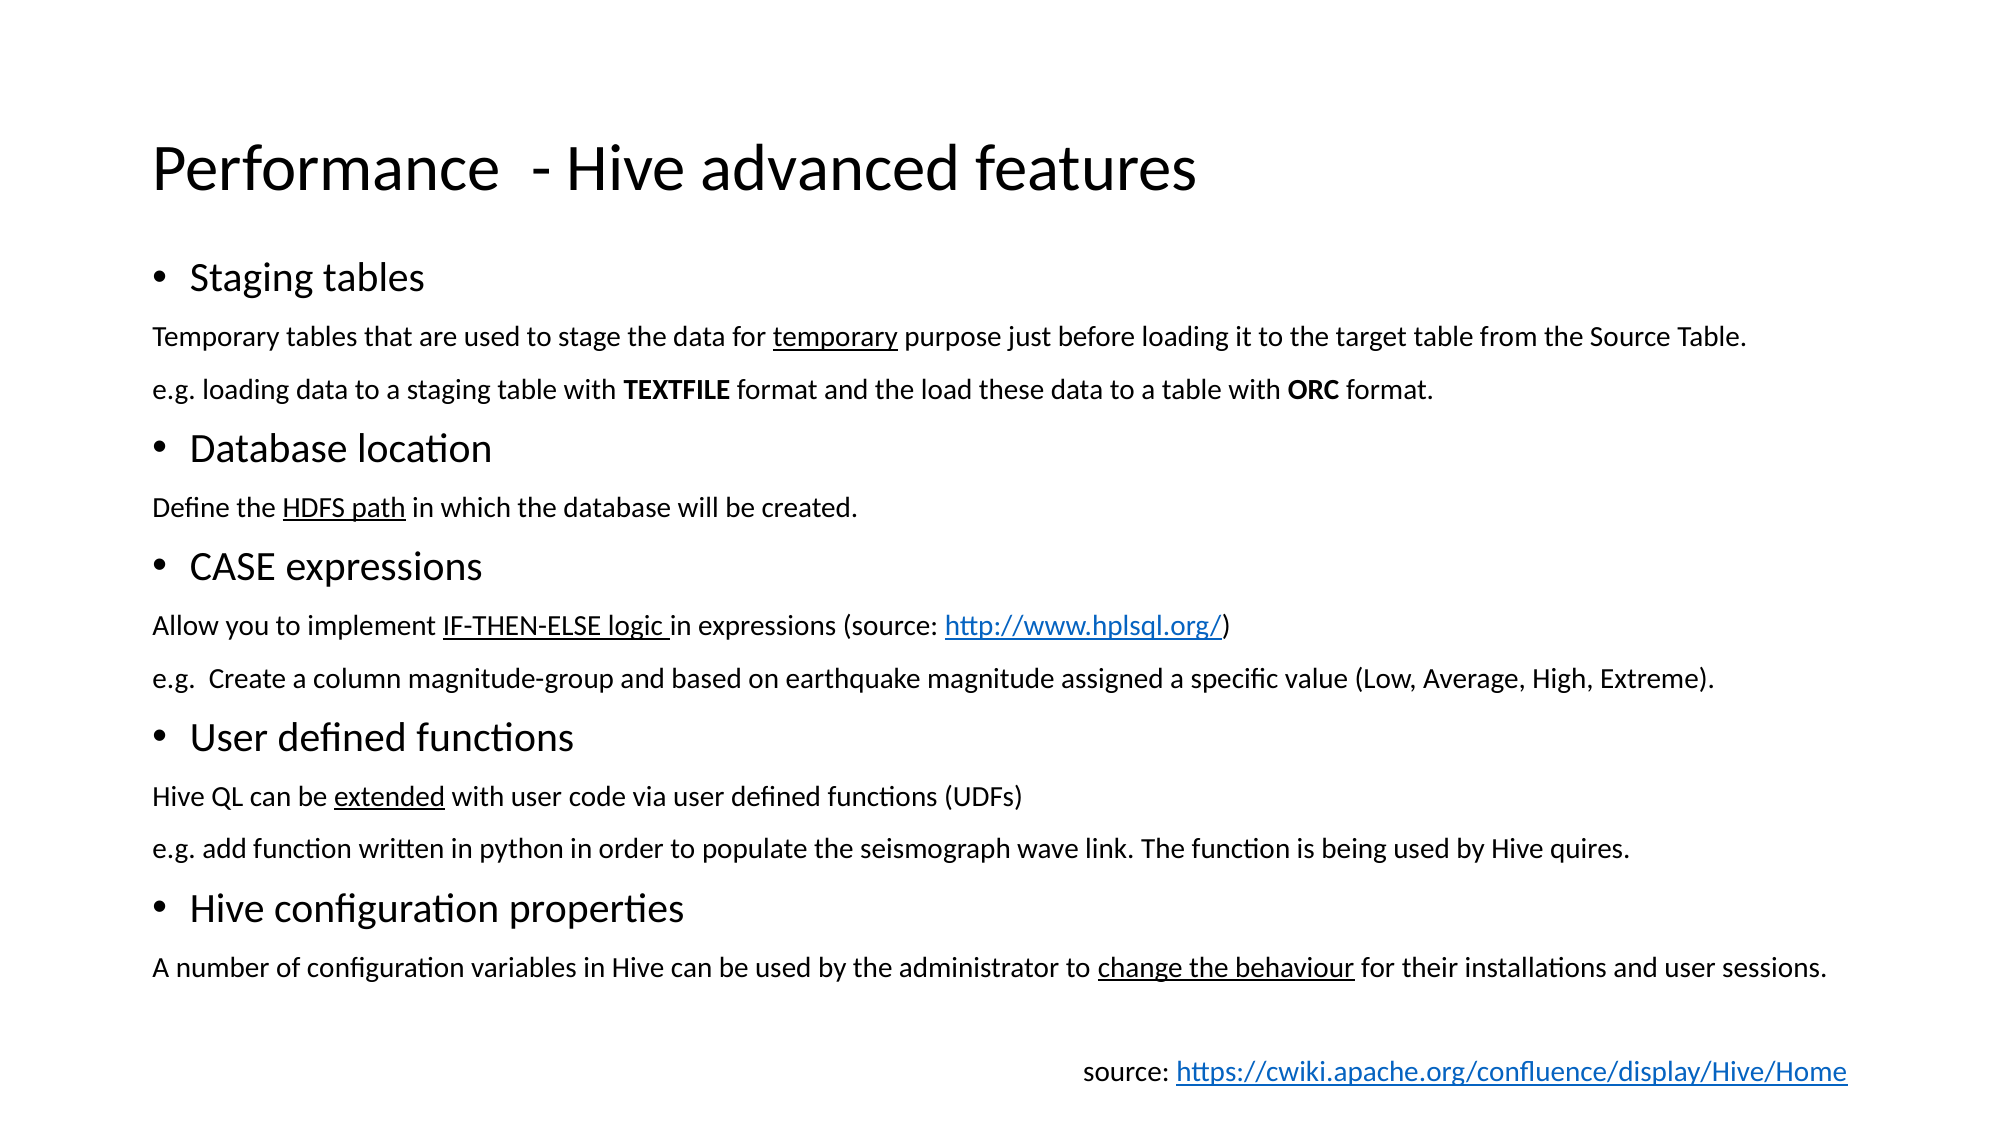

# Performance  - Hive advanced features
Staging tables
Temporary tables that are used to stage the data for temporary purpose just before loading it to the target table from the Source Table.
e.g. loading data to a staging table with TEXTFILE format and the load these data to a table with ORC format.
Database location
Define the HDFS path in which the database will be created.
CASE expressions
Allow you to implement IF-THEN-ELSE logic in expressions (source: http://www.hplsql.org/)
e.g.  Create a column magnitude-group and based on earthquake magnitude assigned a specific value (Low, Average, High, Extreme).
User defined functions
Hive QL can be extended with user code via user defined functions (UDFs)
e.g. add function written in python in order to populate the seismograph wave link. The function is being used by Hive quires.
Hive configuration properties
A number of configuration variables in Hive can be used by the administrator to change the behaviour for their installations and user sessions.

source: https://cwiki.apache.org/confluence/display/Hive/Home